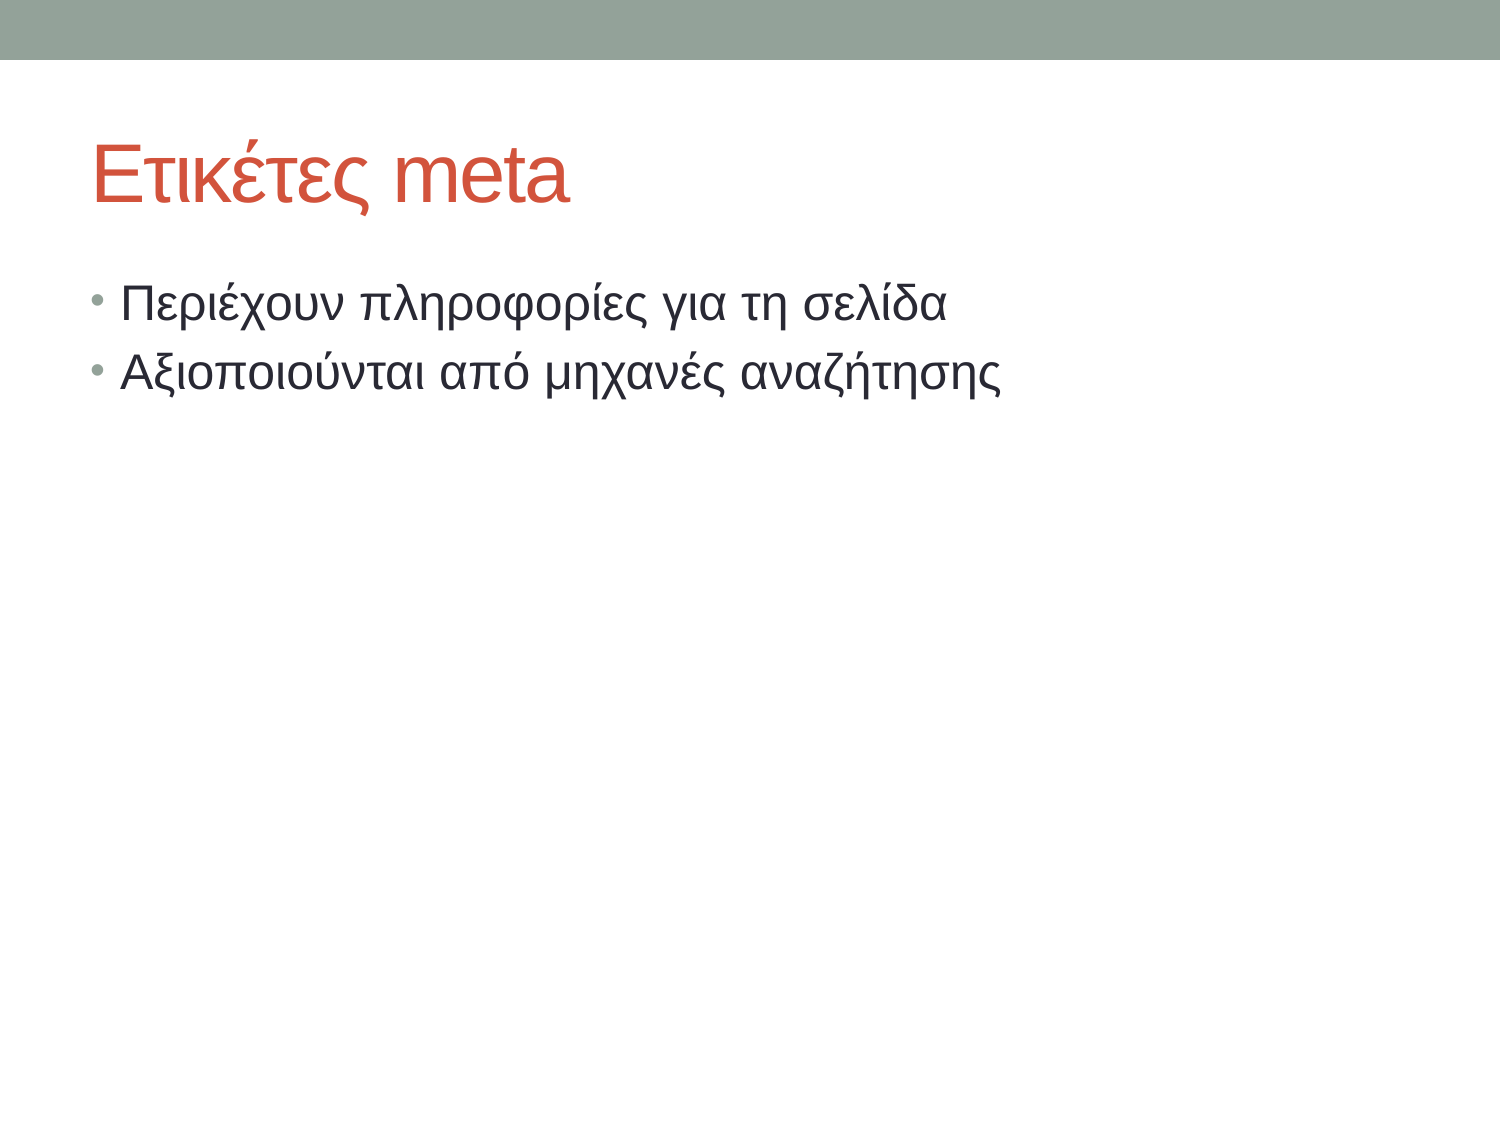

# Ετικέτες meta
Περιέχουν πληροφορίες για τη σελίδα
Αξιοποιούνται από μηχανές αναζήτησης